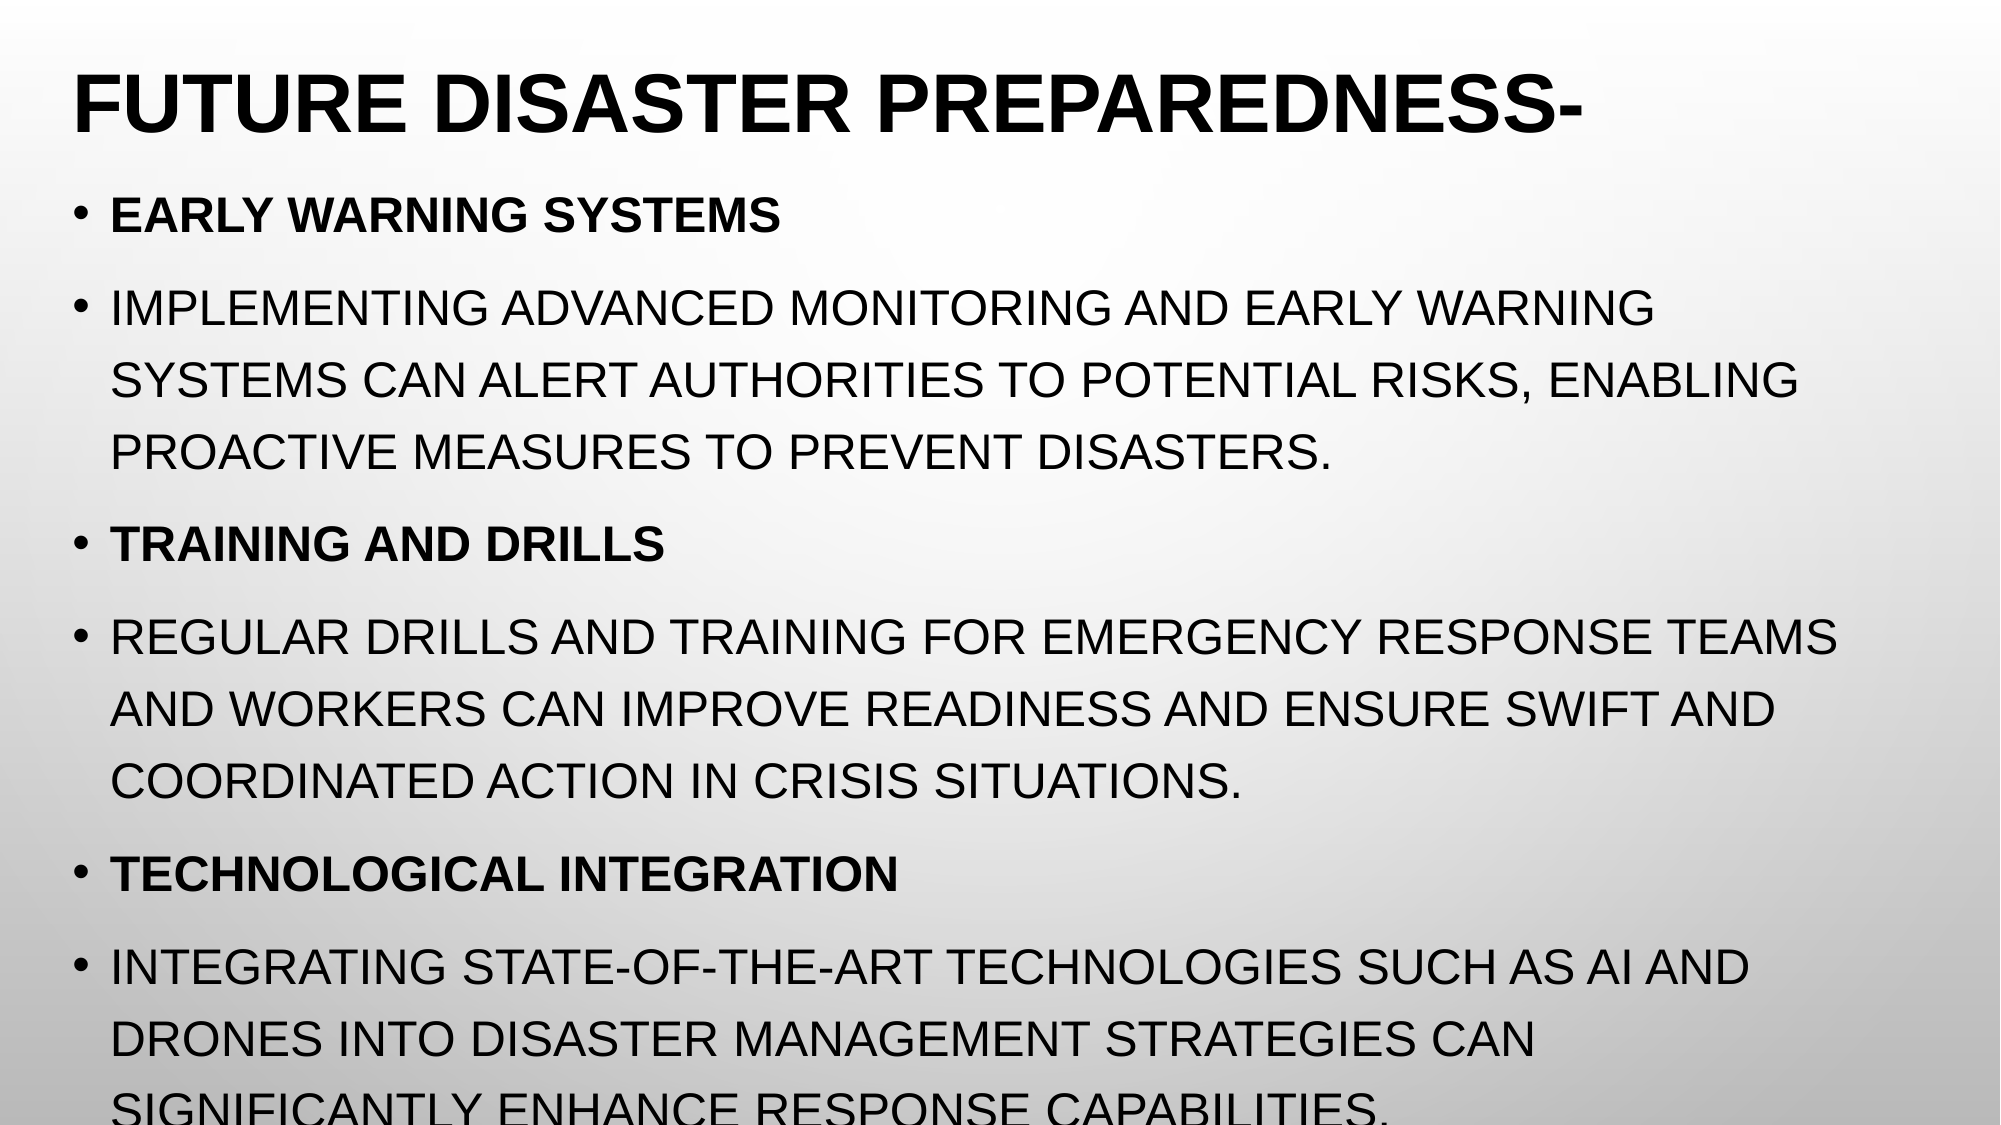

Future Disaster Preparedness-
Early Warning Systems
Implementing advanced monitoring and early warning systems can alert authorities to potential risks, enabling proactive measures to prevent disasters.
Training and Drills
Regular drills and training for emergency response teams and workers can improve readiness and ensure swift and coordinated action in crisis situations.
Technological Integration
Integrating state-of-the-art technologies such as AI and drones into disaster management strategies can significantly enhance response capabilities.